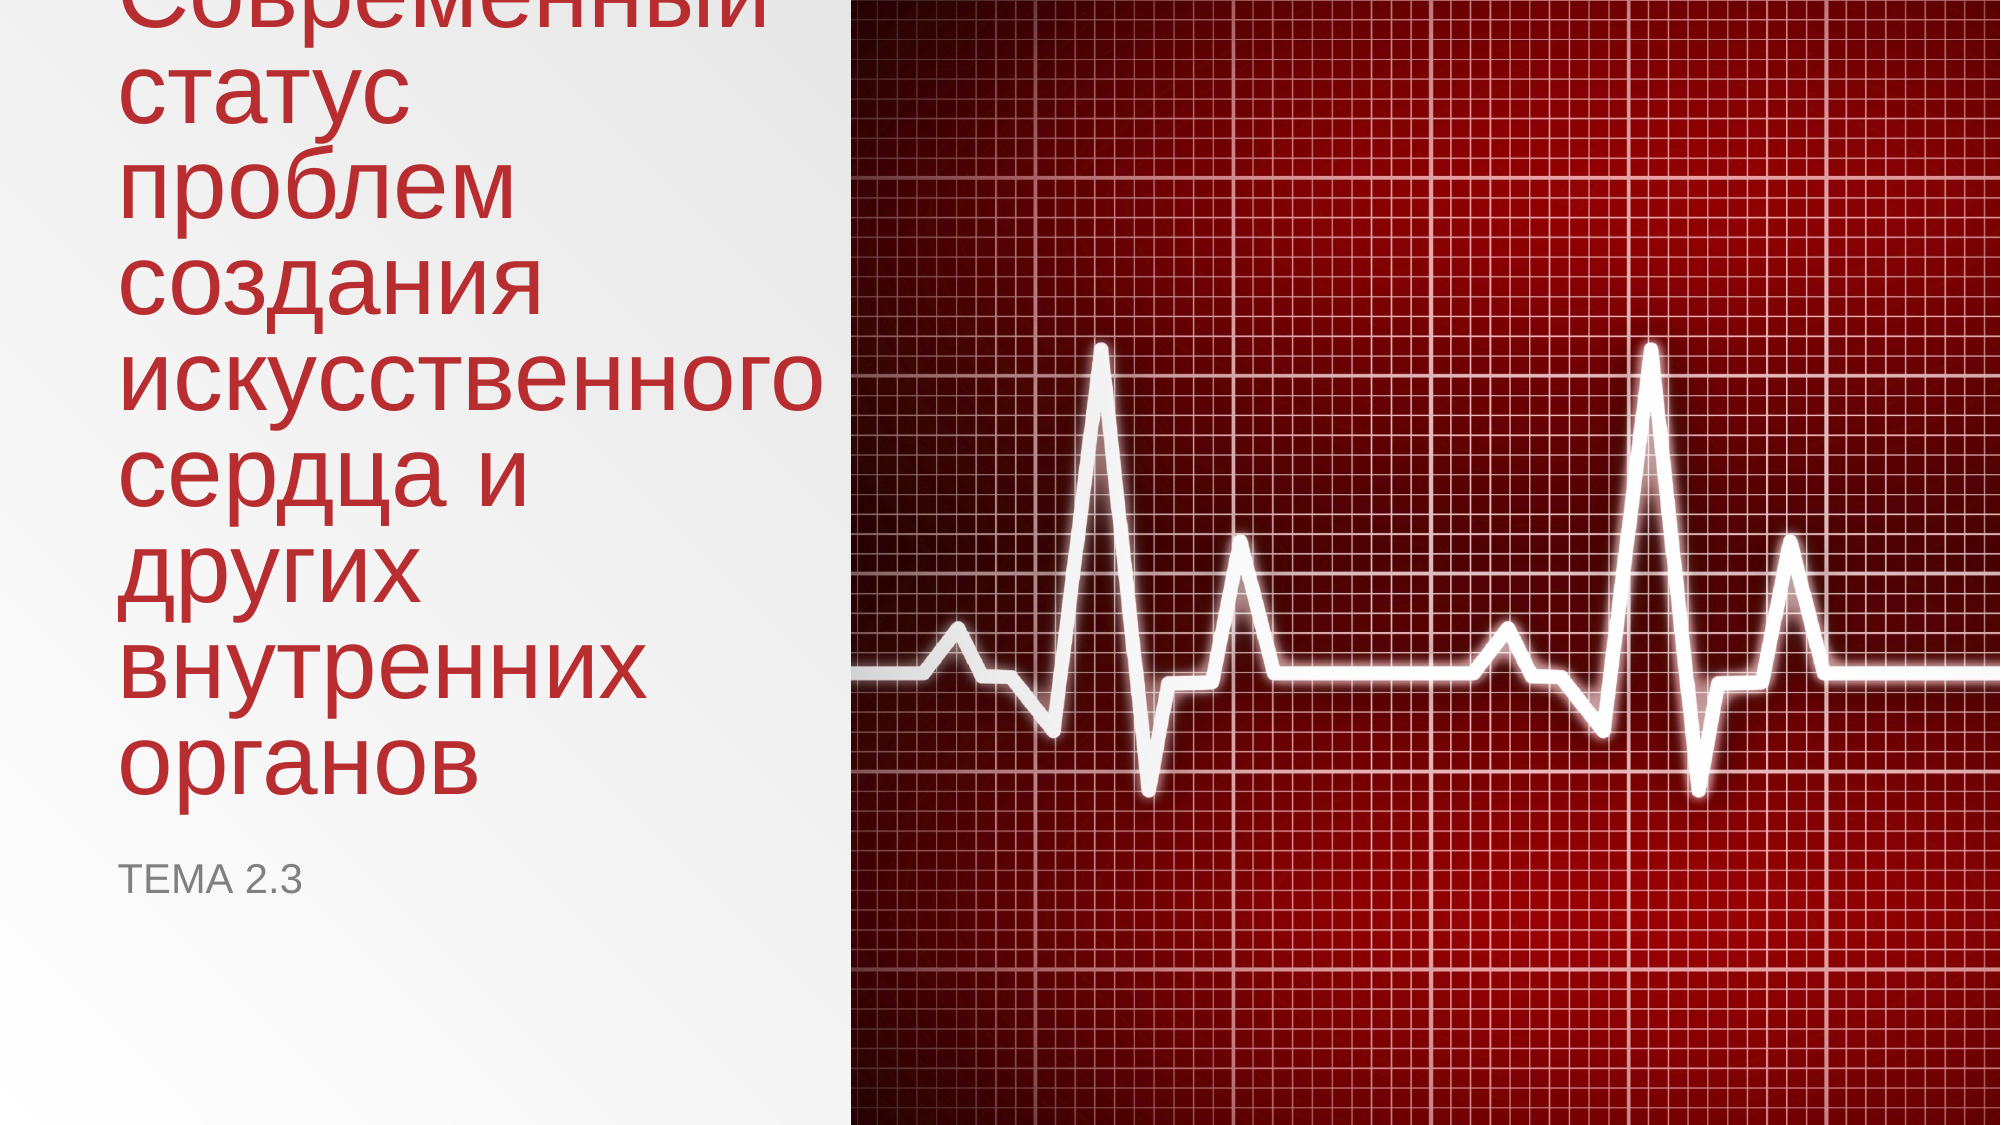

# Современный статус проблем создания искусственного сердца и других внутренних органов
ТЕМА 2.3